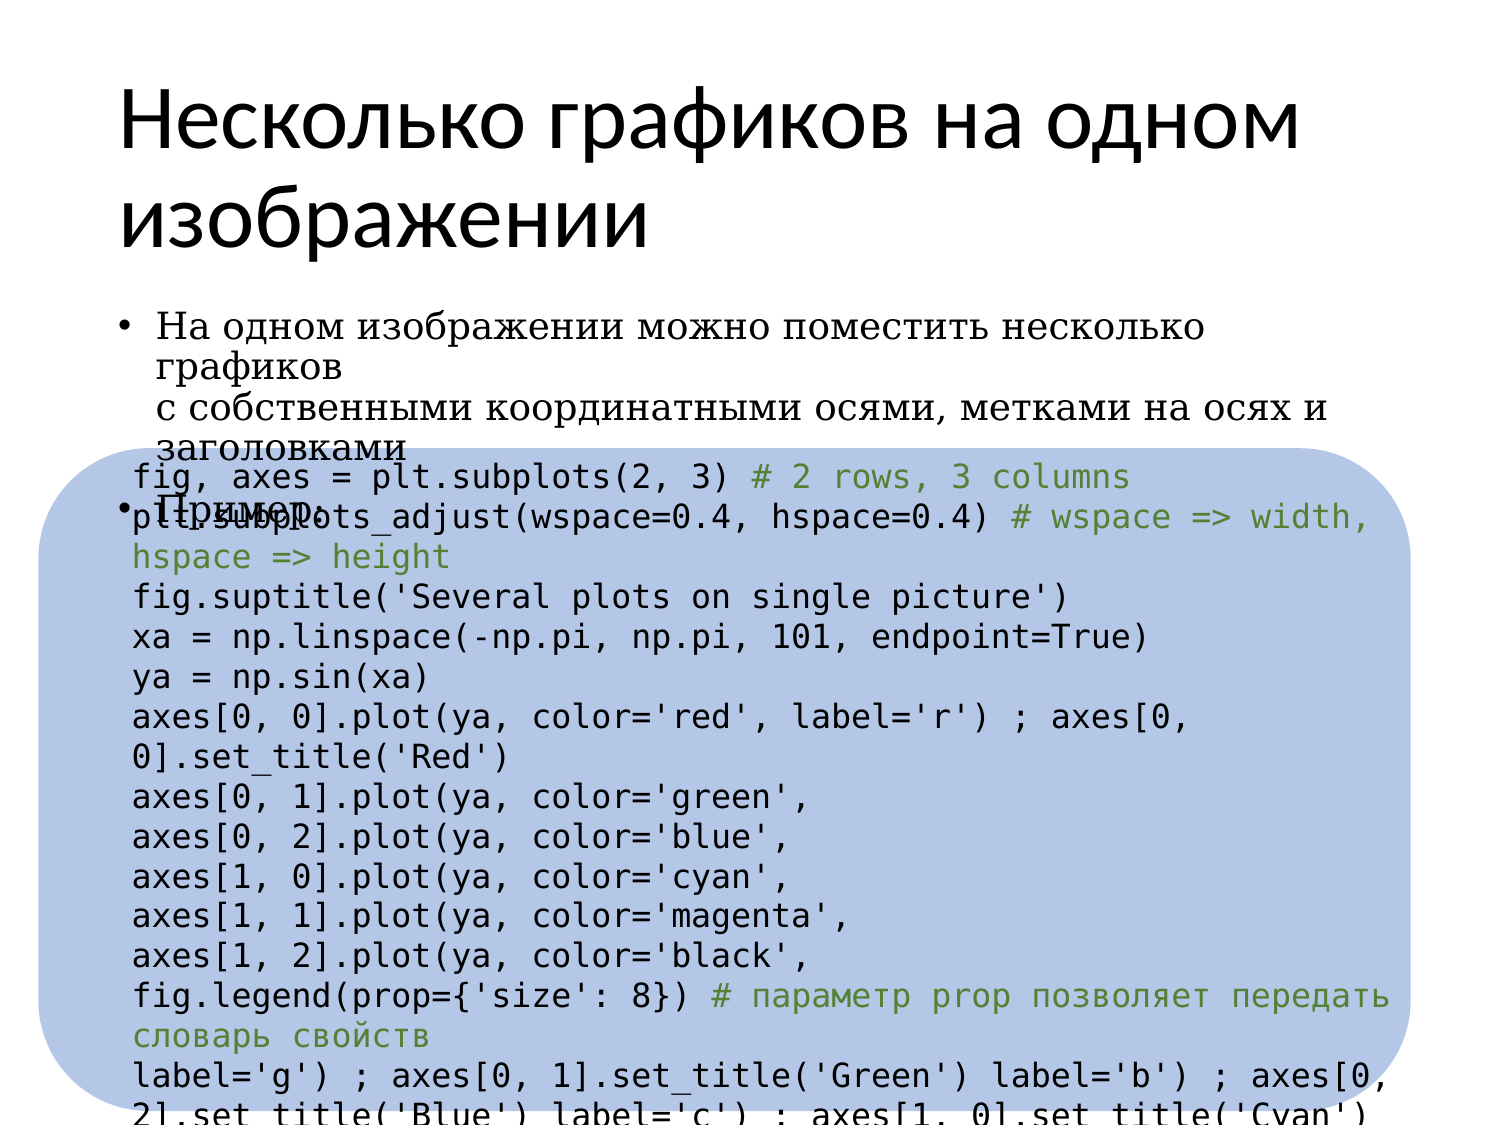

# Несколько графиков на одном изображении
На одном изображении можно поместить несколько графиков
с собственными координатными осями, метками на осях и заголовками
Пример:

fig, axes = plt.subplots(2, 3) # 2 rows, 3 columns
plt.subplots_adjust(wspace=0.4, hspace=0.4) # wspace => width, hspace => height
fig.suptitle('Several plots on single picture')
xa = np.linspace(-np.pi, np.pi, 101, endpoint=True)
ya = np.sin(xa)
axes[0, 0].plot(ya, color='red', label='r') ; axes[0, 0].set_title('Red')
axes[0, 1].plot(ya, color='green',
axes[0, 2].plot(ya, color='blue',
axes[1, 0].plot(ya, color='cyan',
axes[1, 1].plot(ya, color='magenta',
axes[1, 2].plot(ya, color='black',
fig.legend(prop={'size': 8}) # параметр prop позволяет передать словарь свойств
label='g') ; axes[0, 1].set_title('Green') label='b') ; axes[0, 2].set_title('Blue') label='c') ; axes[1, 0].set_title('Cyan') label='m') ; axes[1, 1].set_title('Magenta') label='k') ; axes[1, 2].set_title('Black')